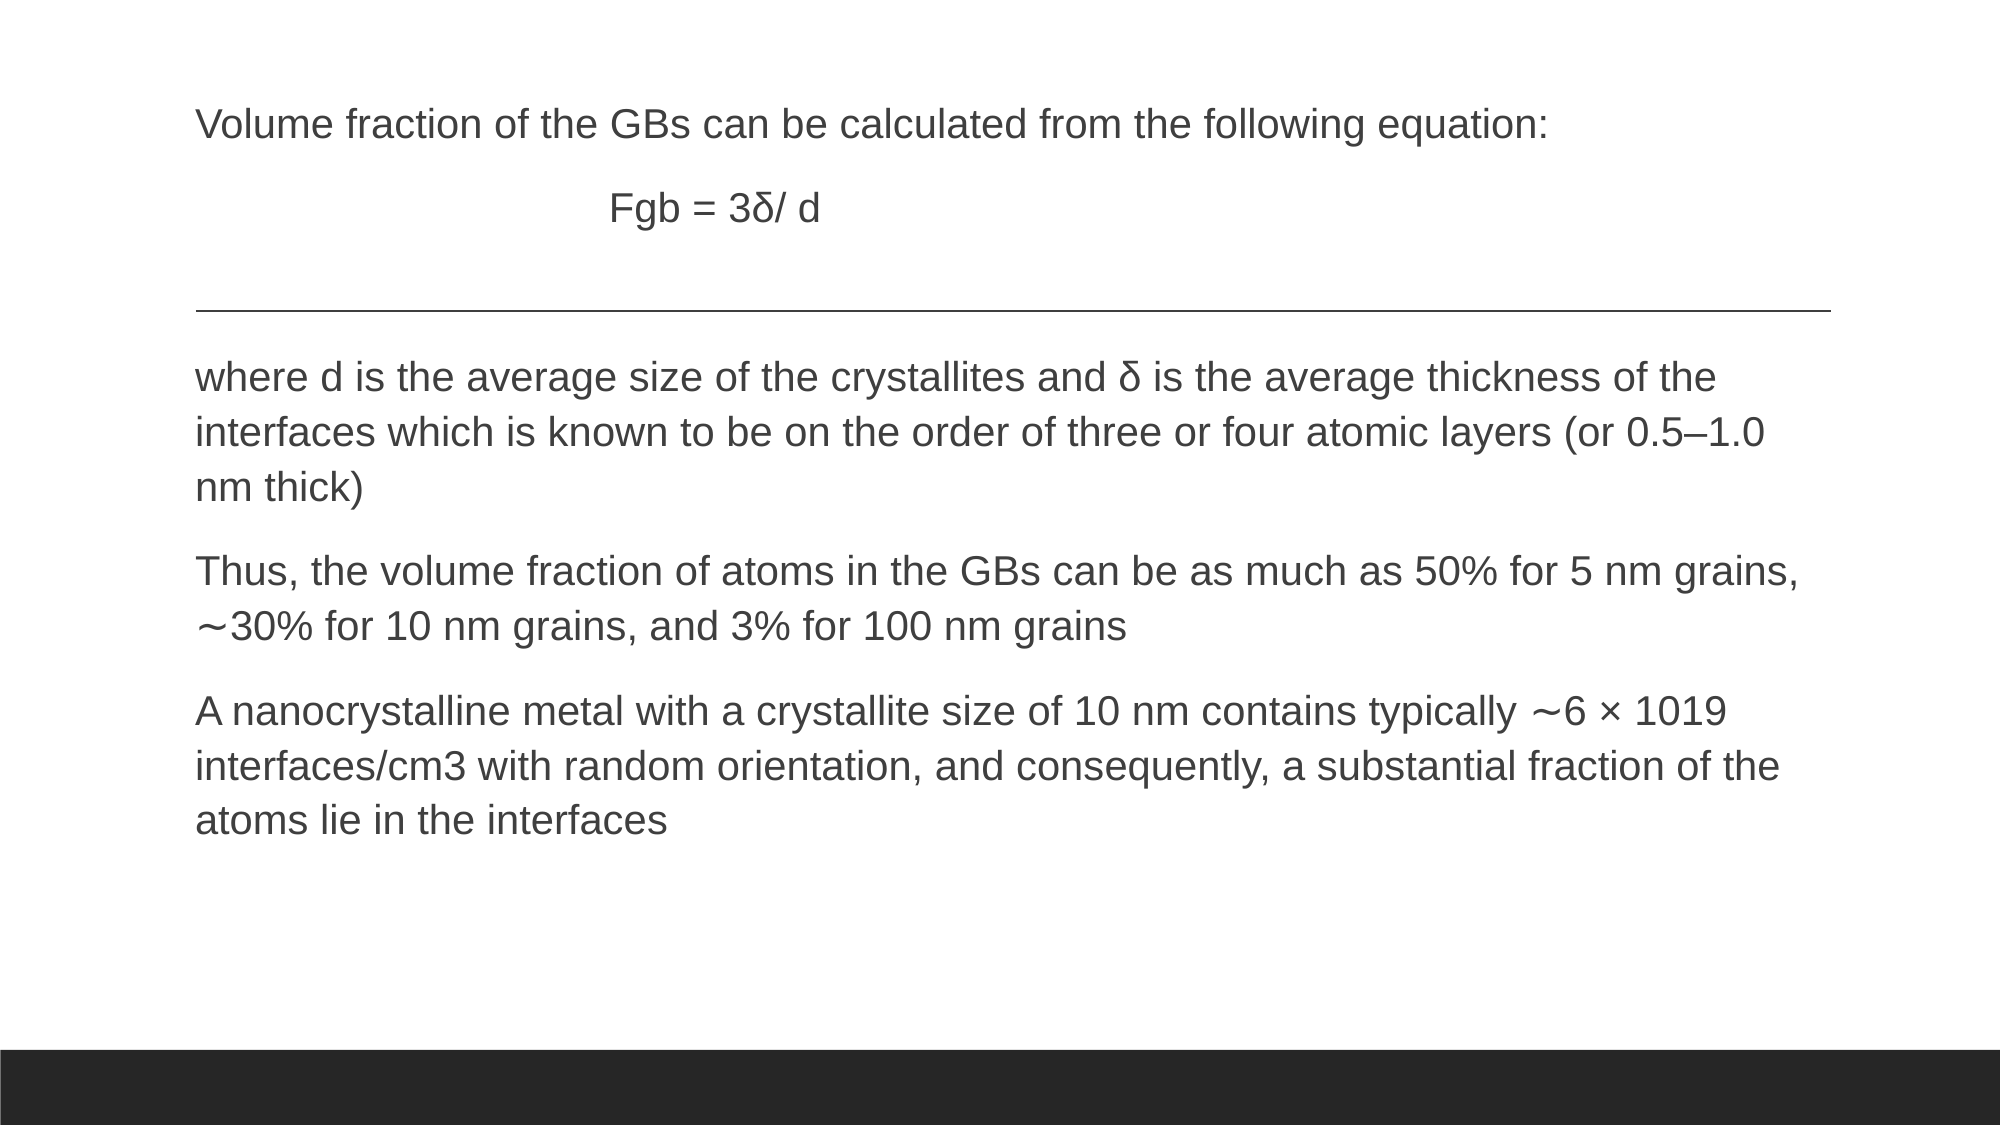

Volume fraction of the GBs can be calculated from the following equation:
                                    Fgb = 3δ/ d

where d is the average size of the crystallites and δ is the average thickness of the interfaces which is known to be on the order of three or four atomic layers (or 0.5–1.0 nm thick)
Thus, the volume fraction of atoms in the GBs can be as much as 50% for 5 nm grains, ∼30% for 10 nm grains, and 3% for 100 nm grains
A nanocrystalline metal with a crystallite size of 10 nm contains typically ∼6 × 1019 interfaces/cm3 with random orientation, and consequently, a substantial fraction of the atoms lie in the interfaces